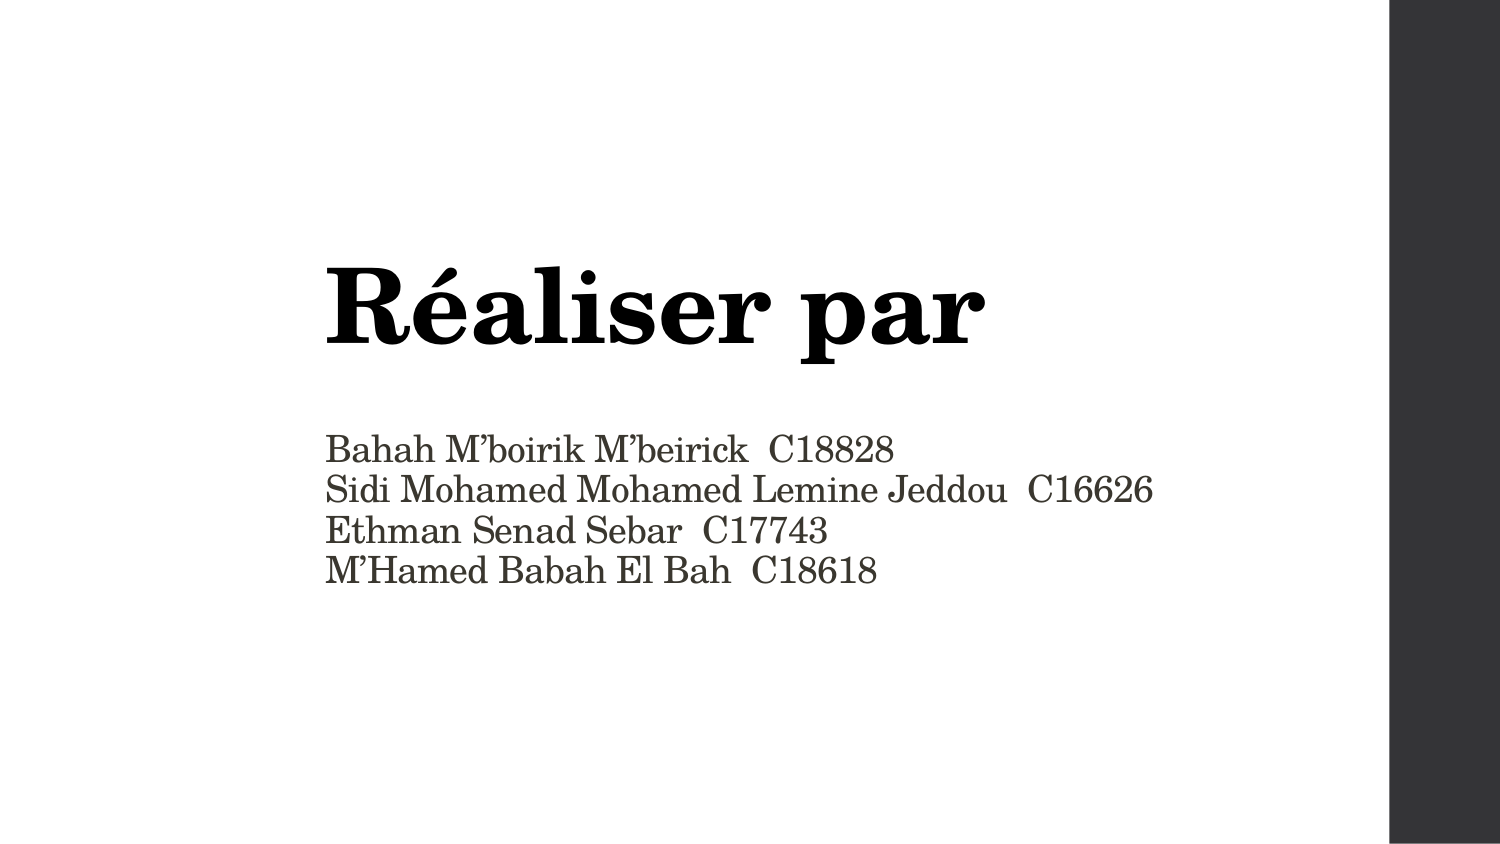

# Réaliser par
Bahah M’boirik M’beirick  C18828
Sidi Mohamed Mohamed Lemine Jeddou  C16626
Ethman Senad Sebar  C17743
M’Hamed Babah El Bah  C18618